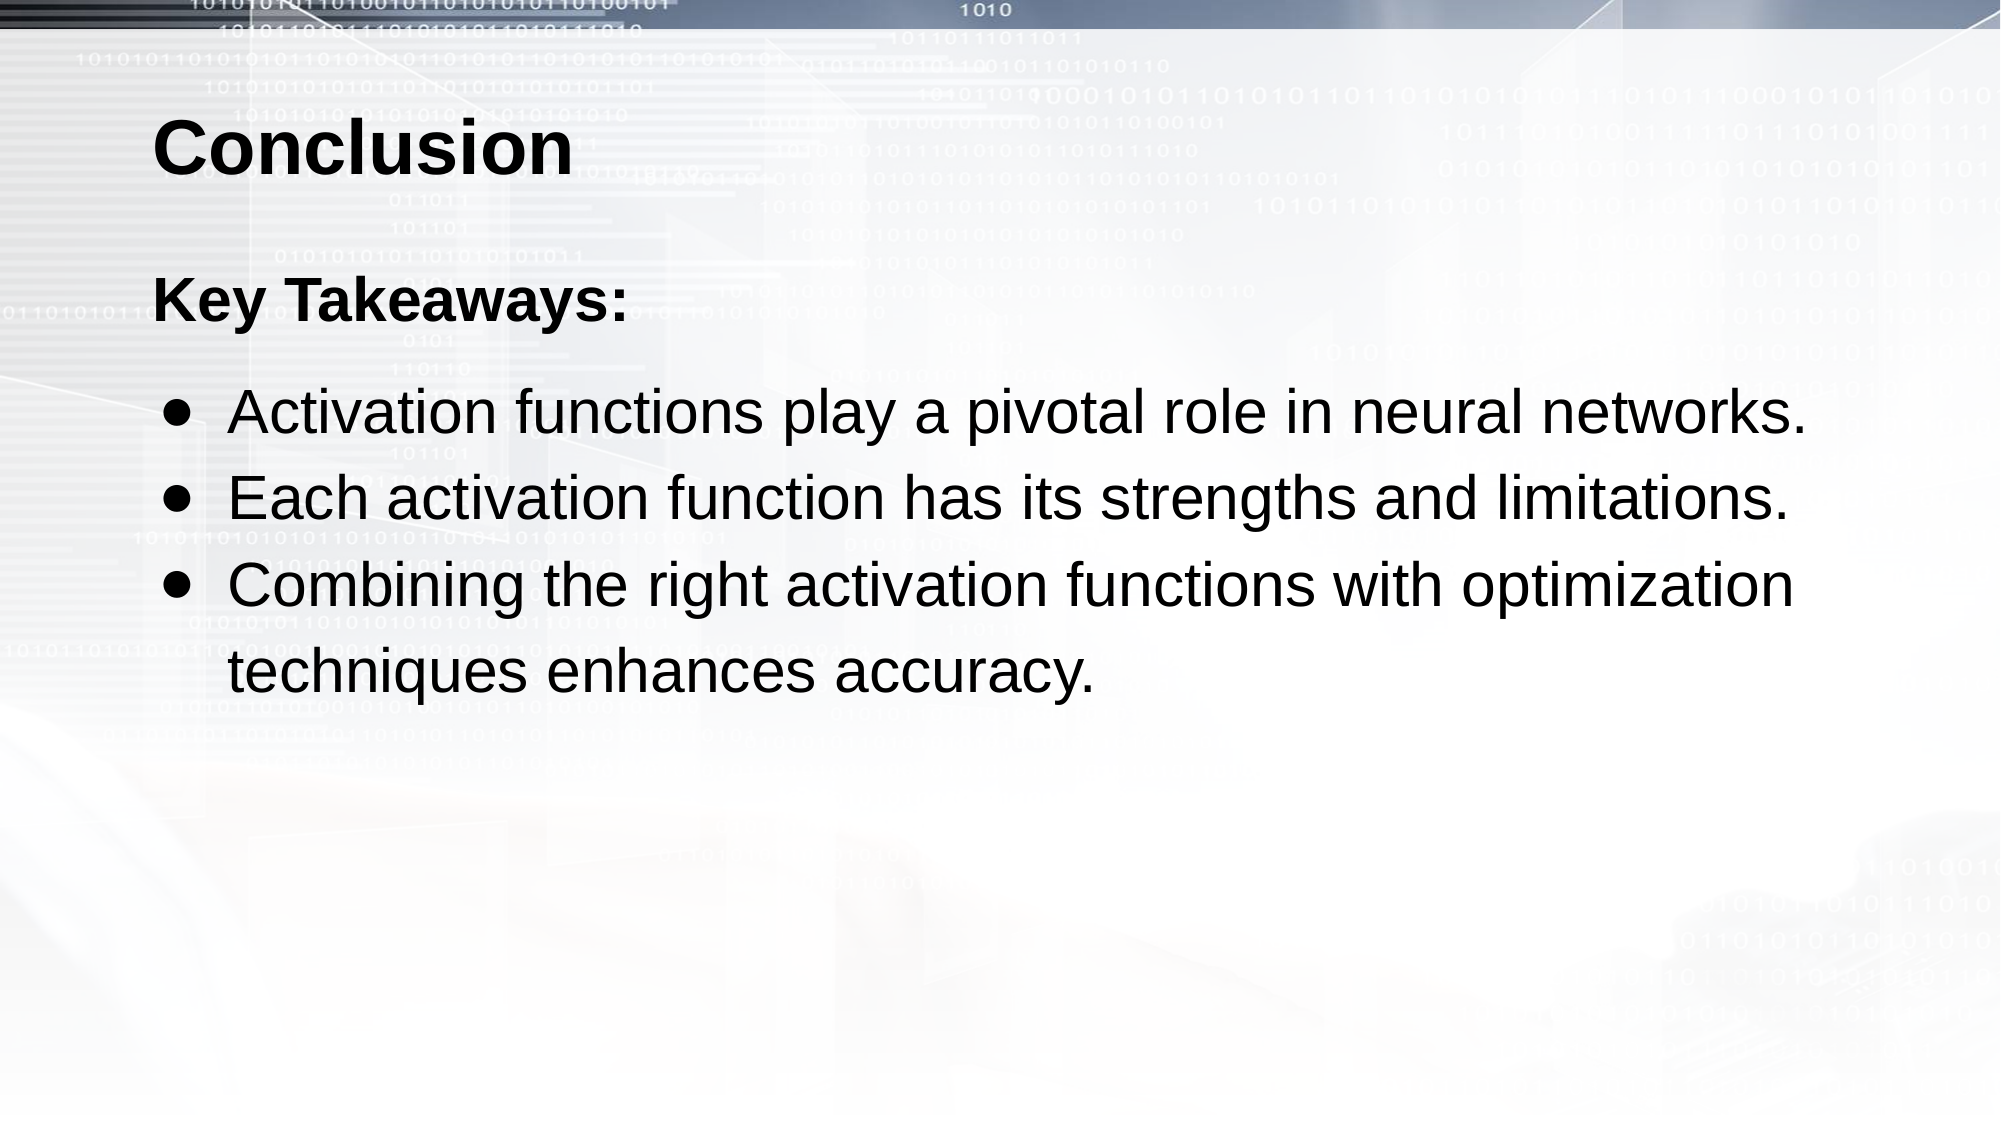

# Conclusion

Key Takeaways:
Activation functions play a pivotal role in neural networks.
Each activation function has its strengths and limitations.
Combining the right activation functions with optimization techniques enhances accuracy.